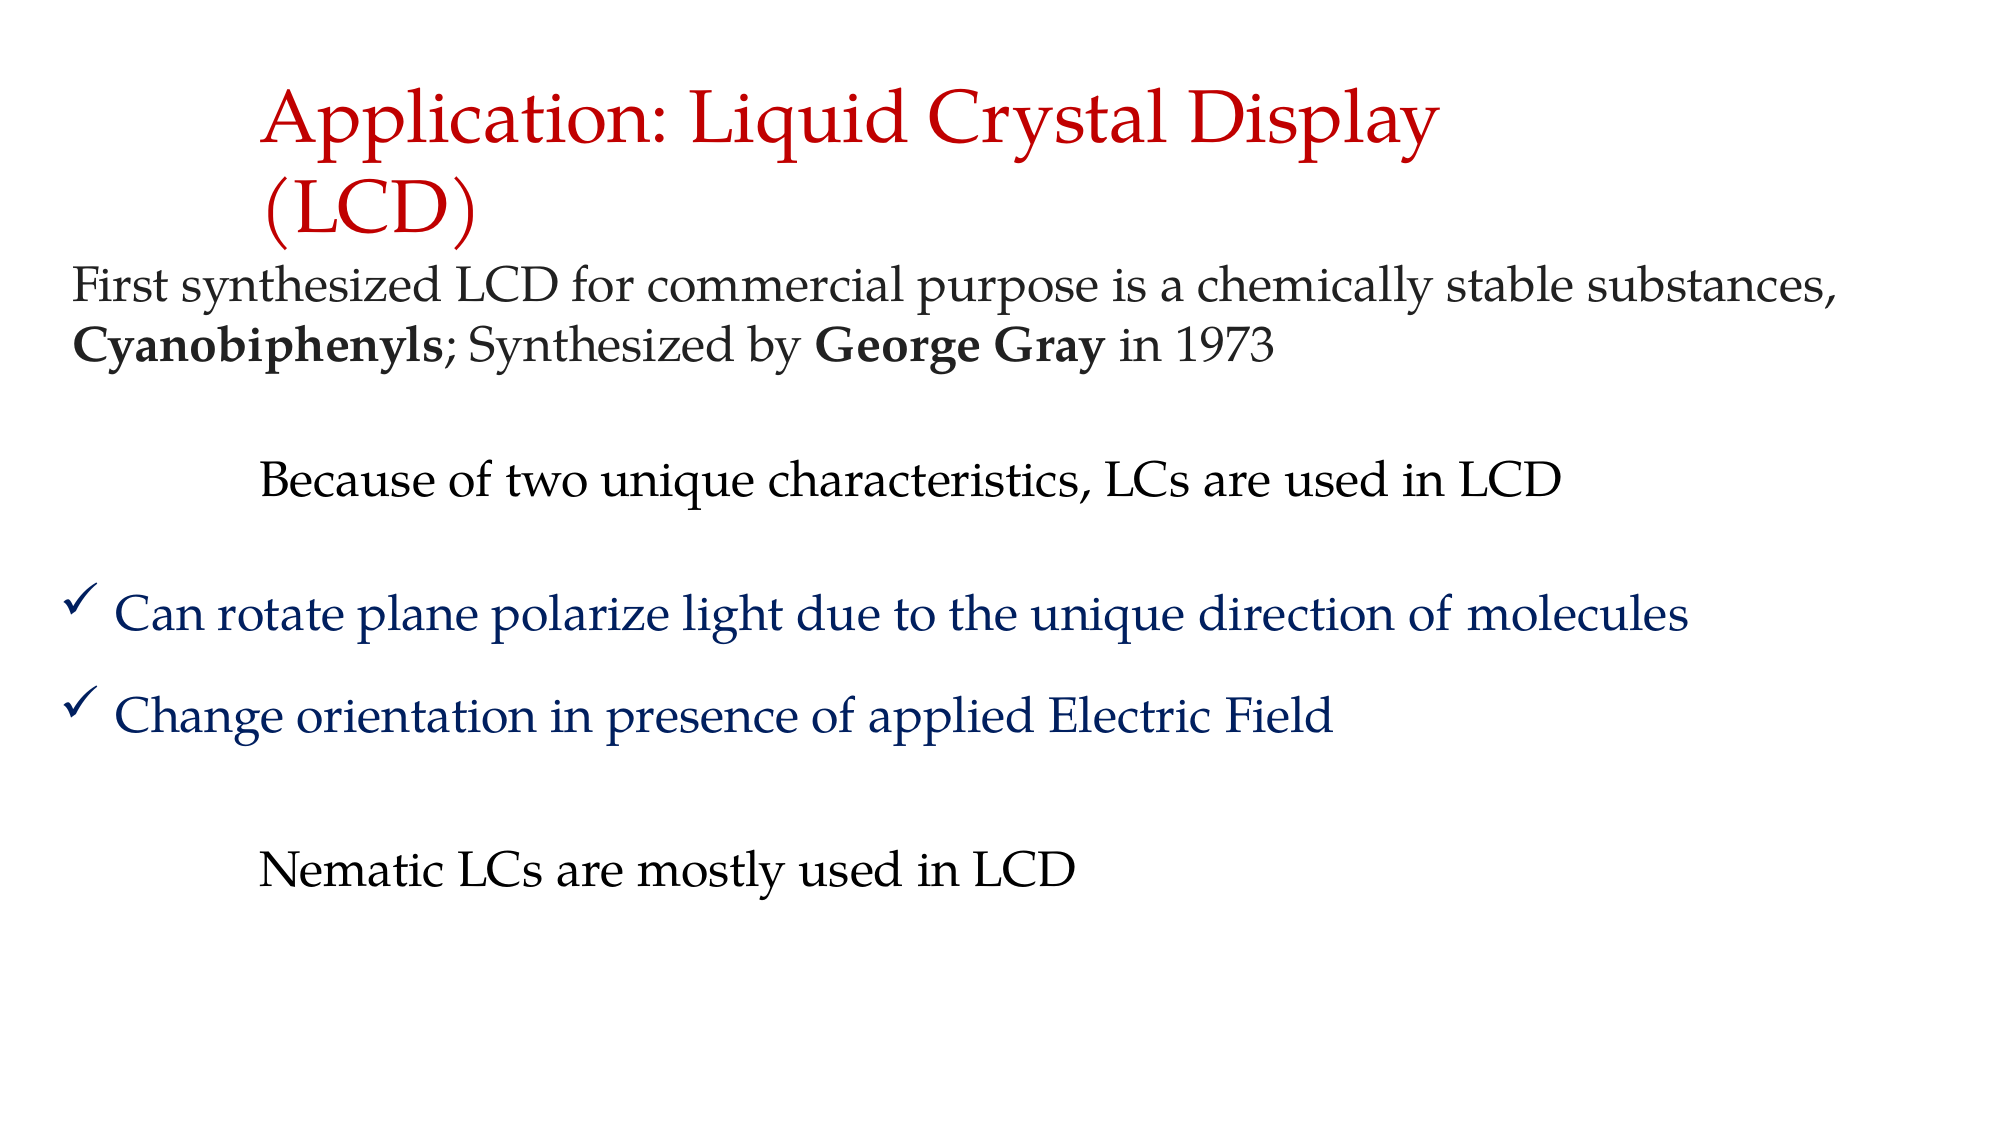

# Application: Liquid Crystal Display (LCD)
First synthesized LCD for commercial purpose is a chemically stable substances,
Cyanobiphenyls; Synthesized by George Gray in 1973

Because of two unique characteristics, LCs are used in LCD

Can rotate plane polarize light due to the unique direction of molecules
Change orientation in presence of applied Electric Field

Nematic LCs are mostly used in LCD